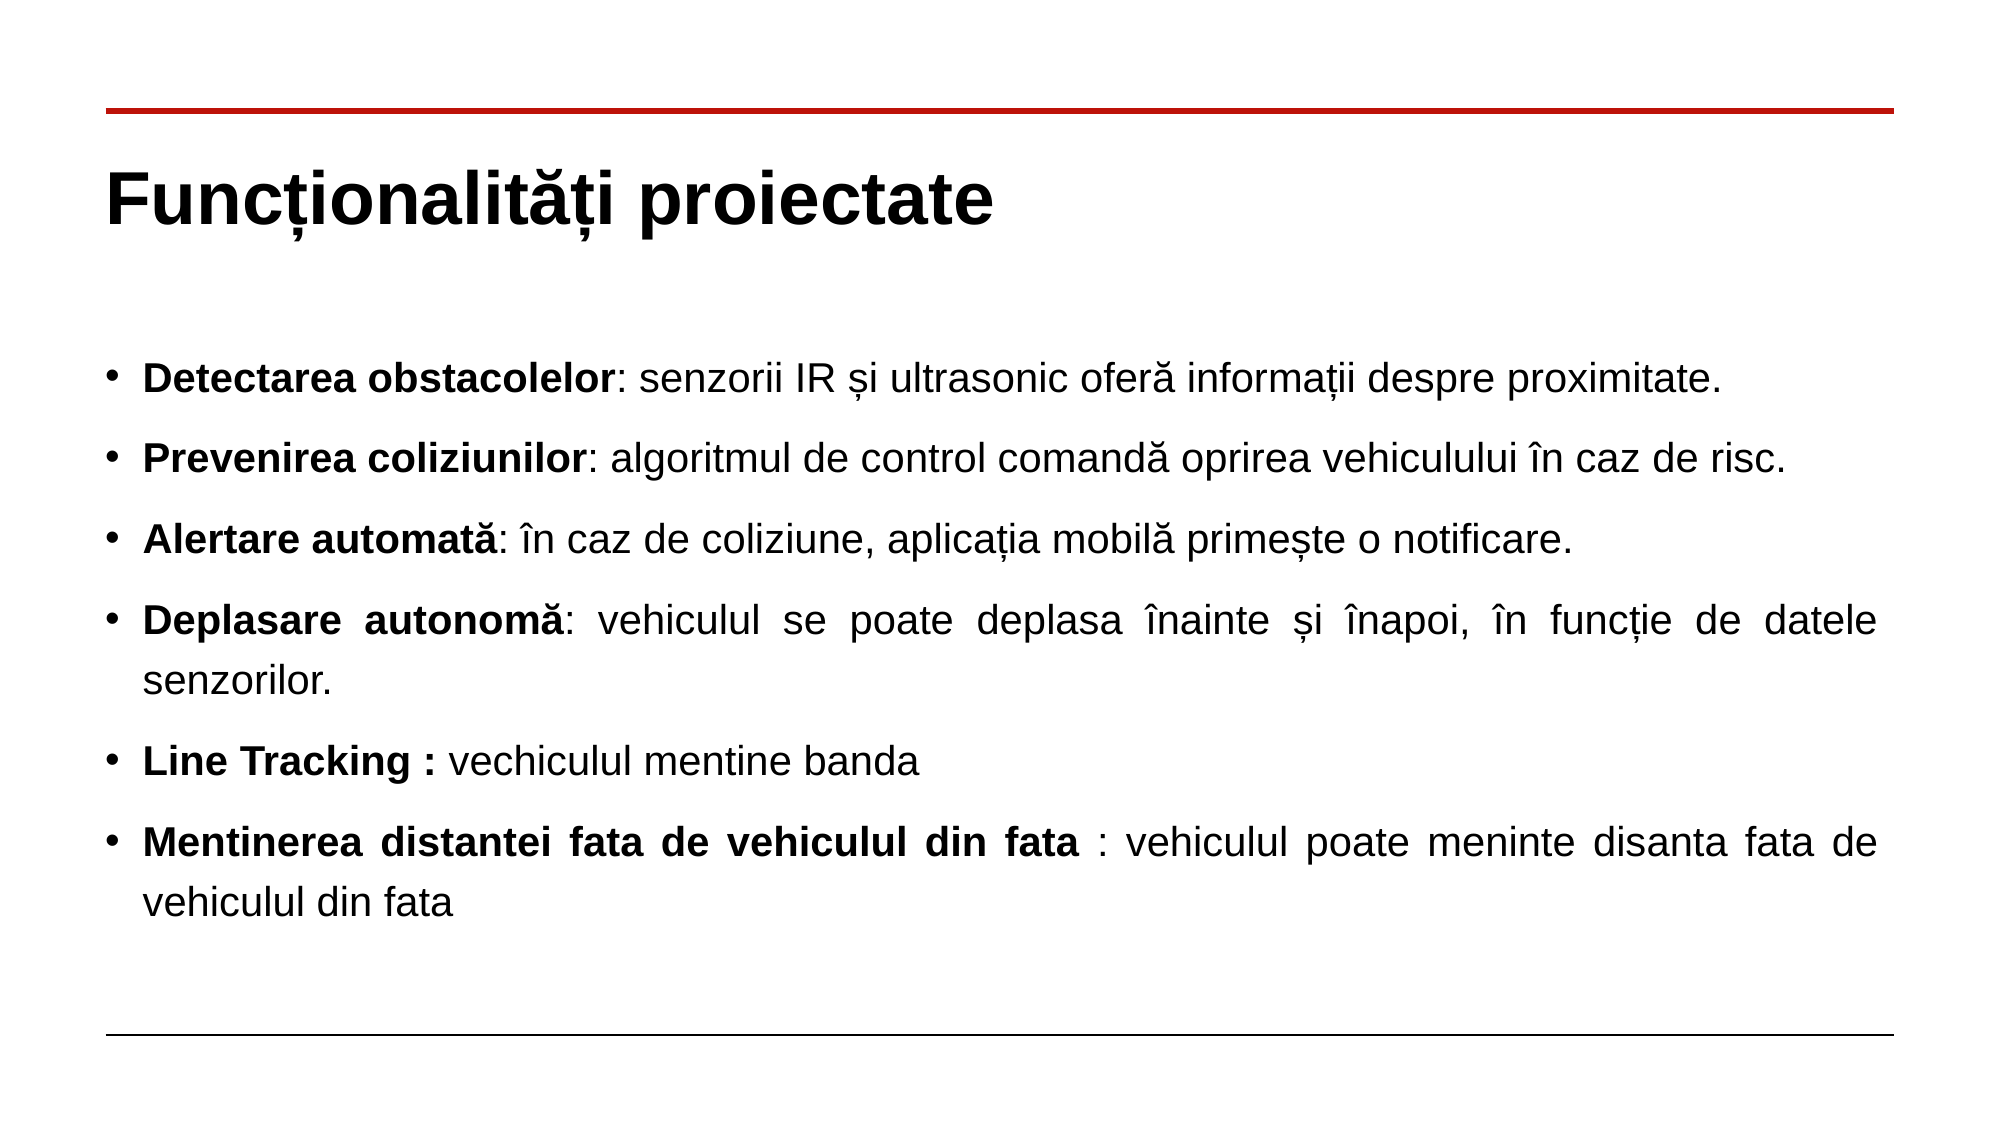

# Funcționalități proiectate

Detectarea obstacolelor: senzorii IR și ultrasonic oferă informații despre proximitate.
Prevenirea coliziunilor: algoritmul de control comandă oprirea vehiculului în caz de risc.
Alertare automată: în caz de coliziune, aplicația mobilă primește o notificare.
Deplasare autonomă: vehiculul se poate deplasa înainte și înapoi, în funcție de datele senzorilor.
Line Tracking : vechiculul mentine banda
Mentinerea distantei fata de vehiculul din fata : vehiculul poate meninte disanta fata de vehiculul din fata